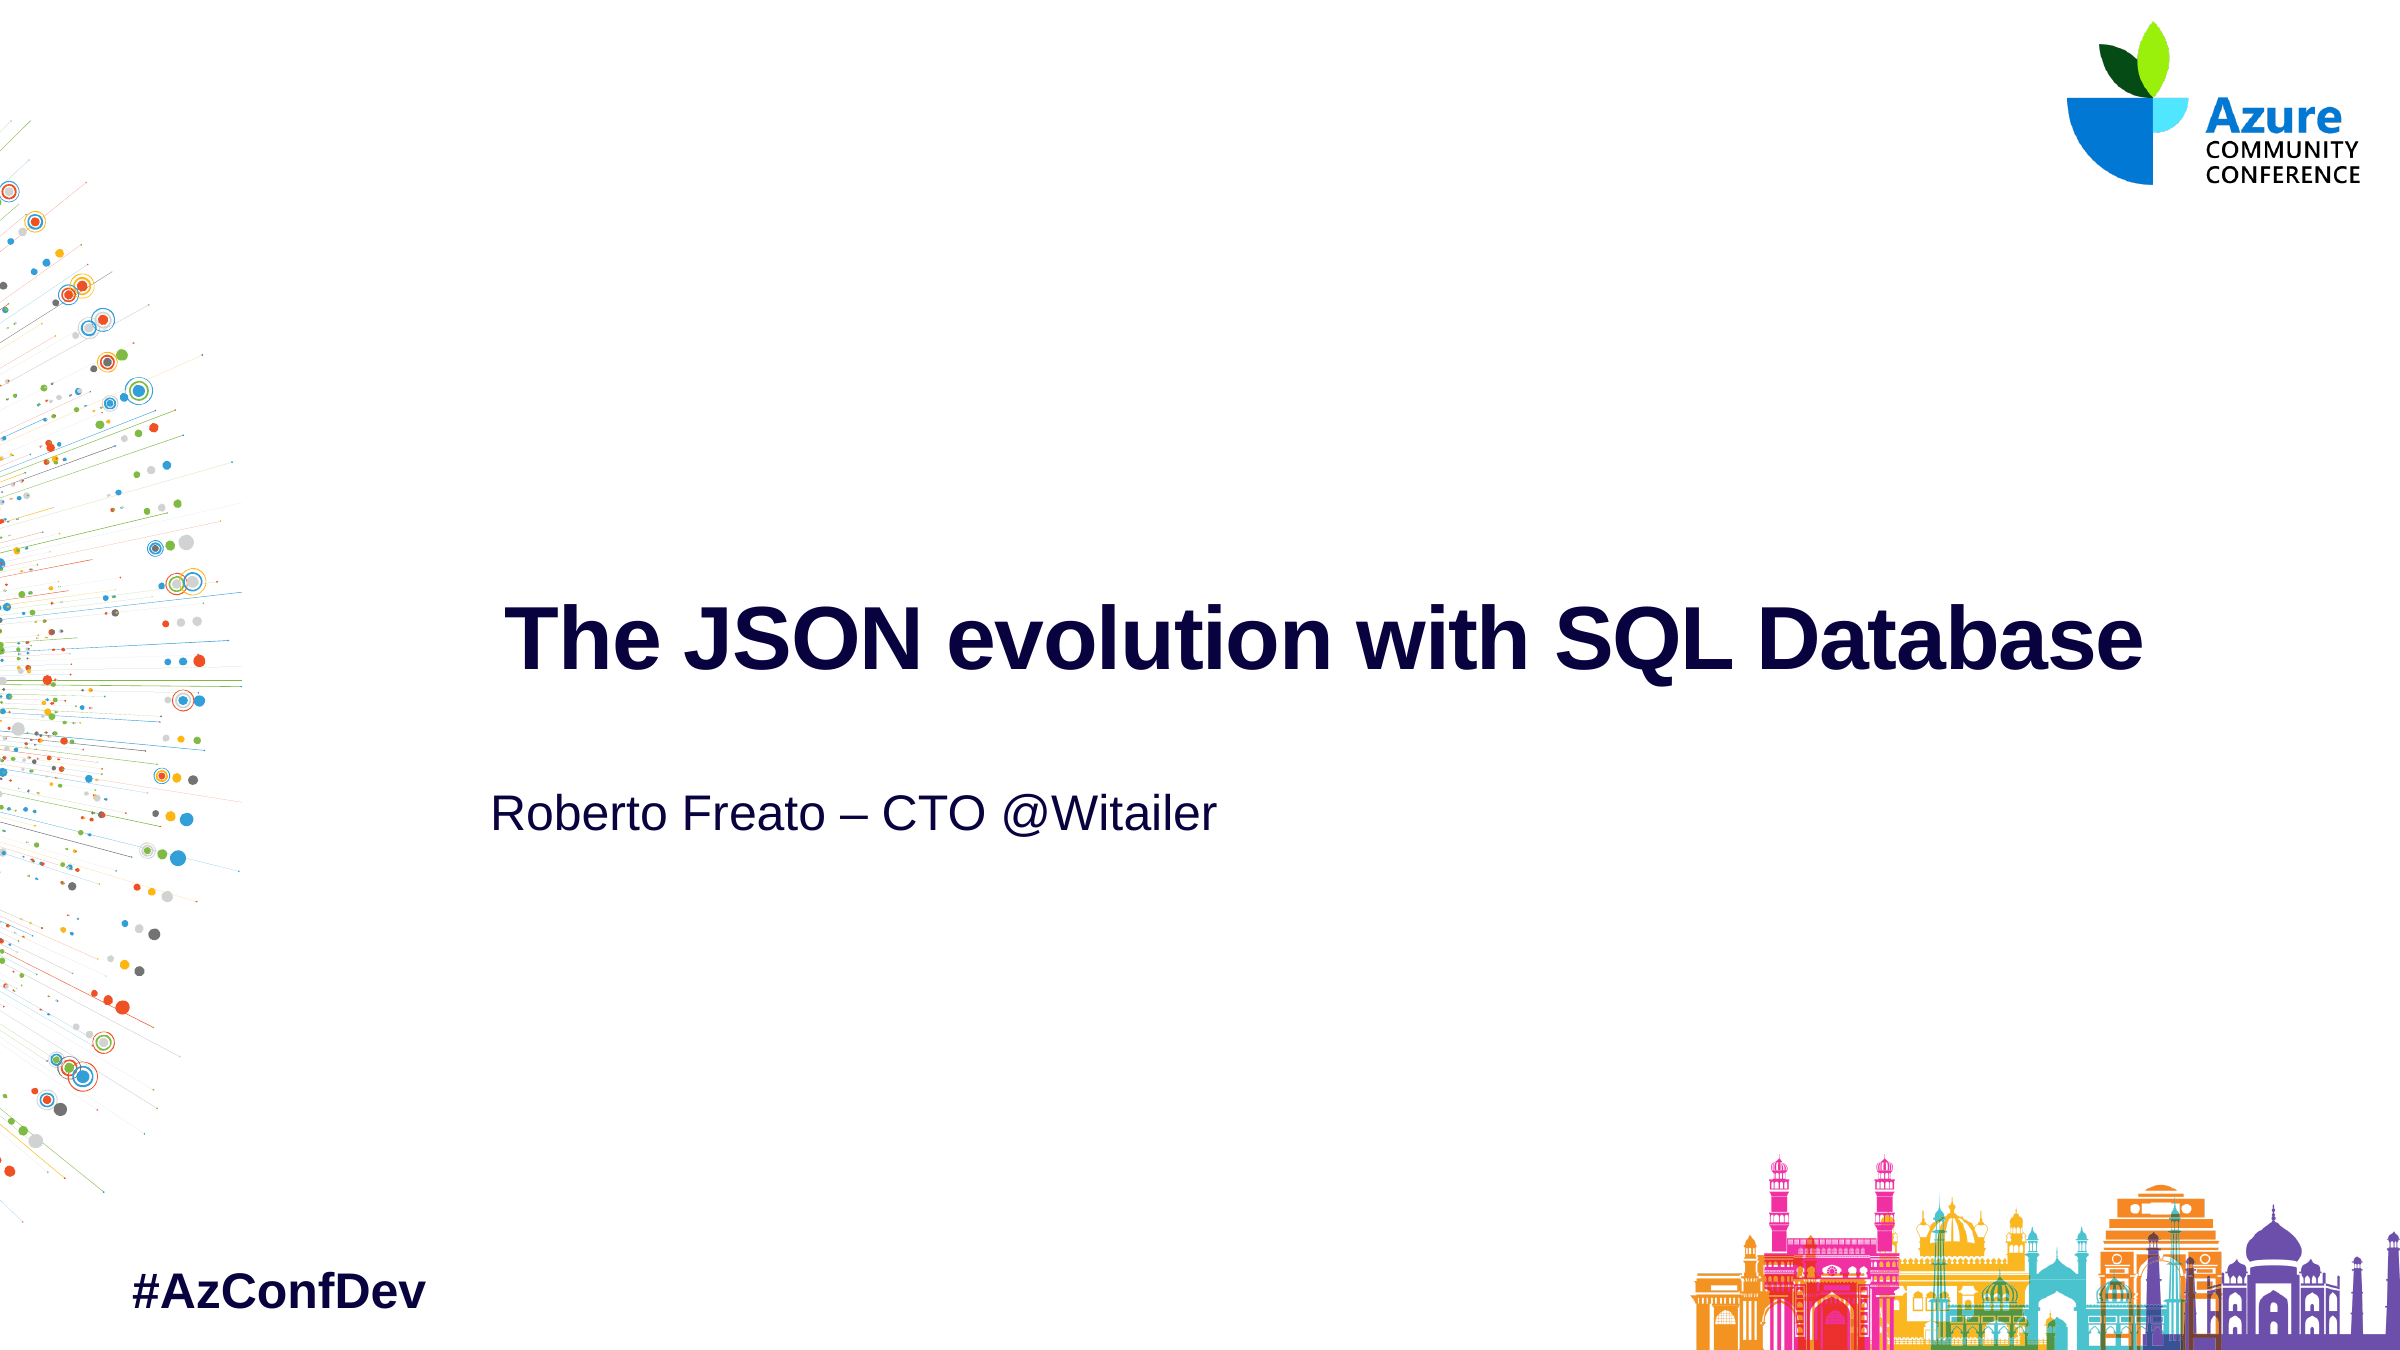

# The JSON evolution with SQL Database
Roberto Freato – CTO @Witailer